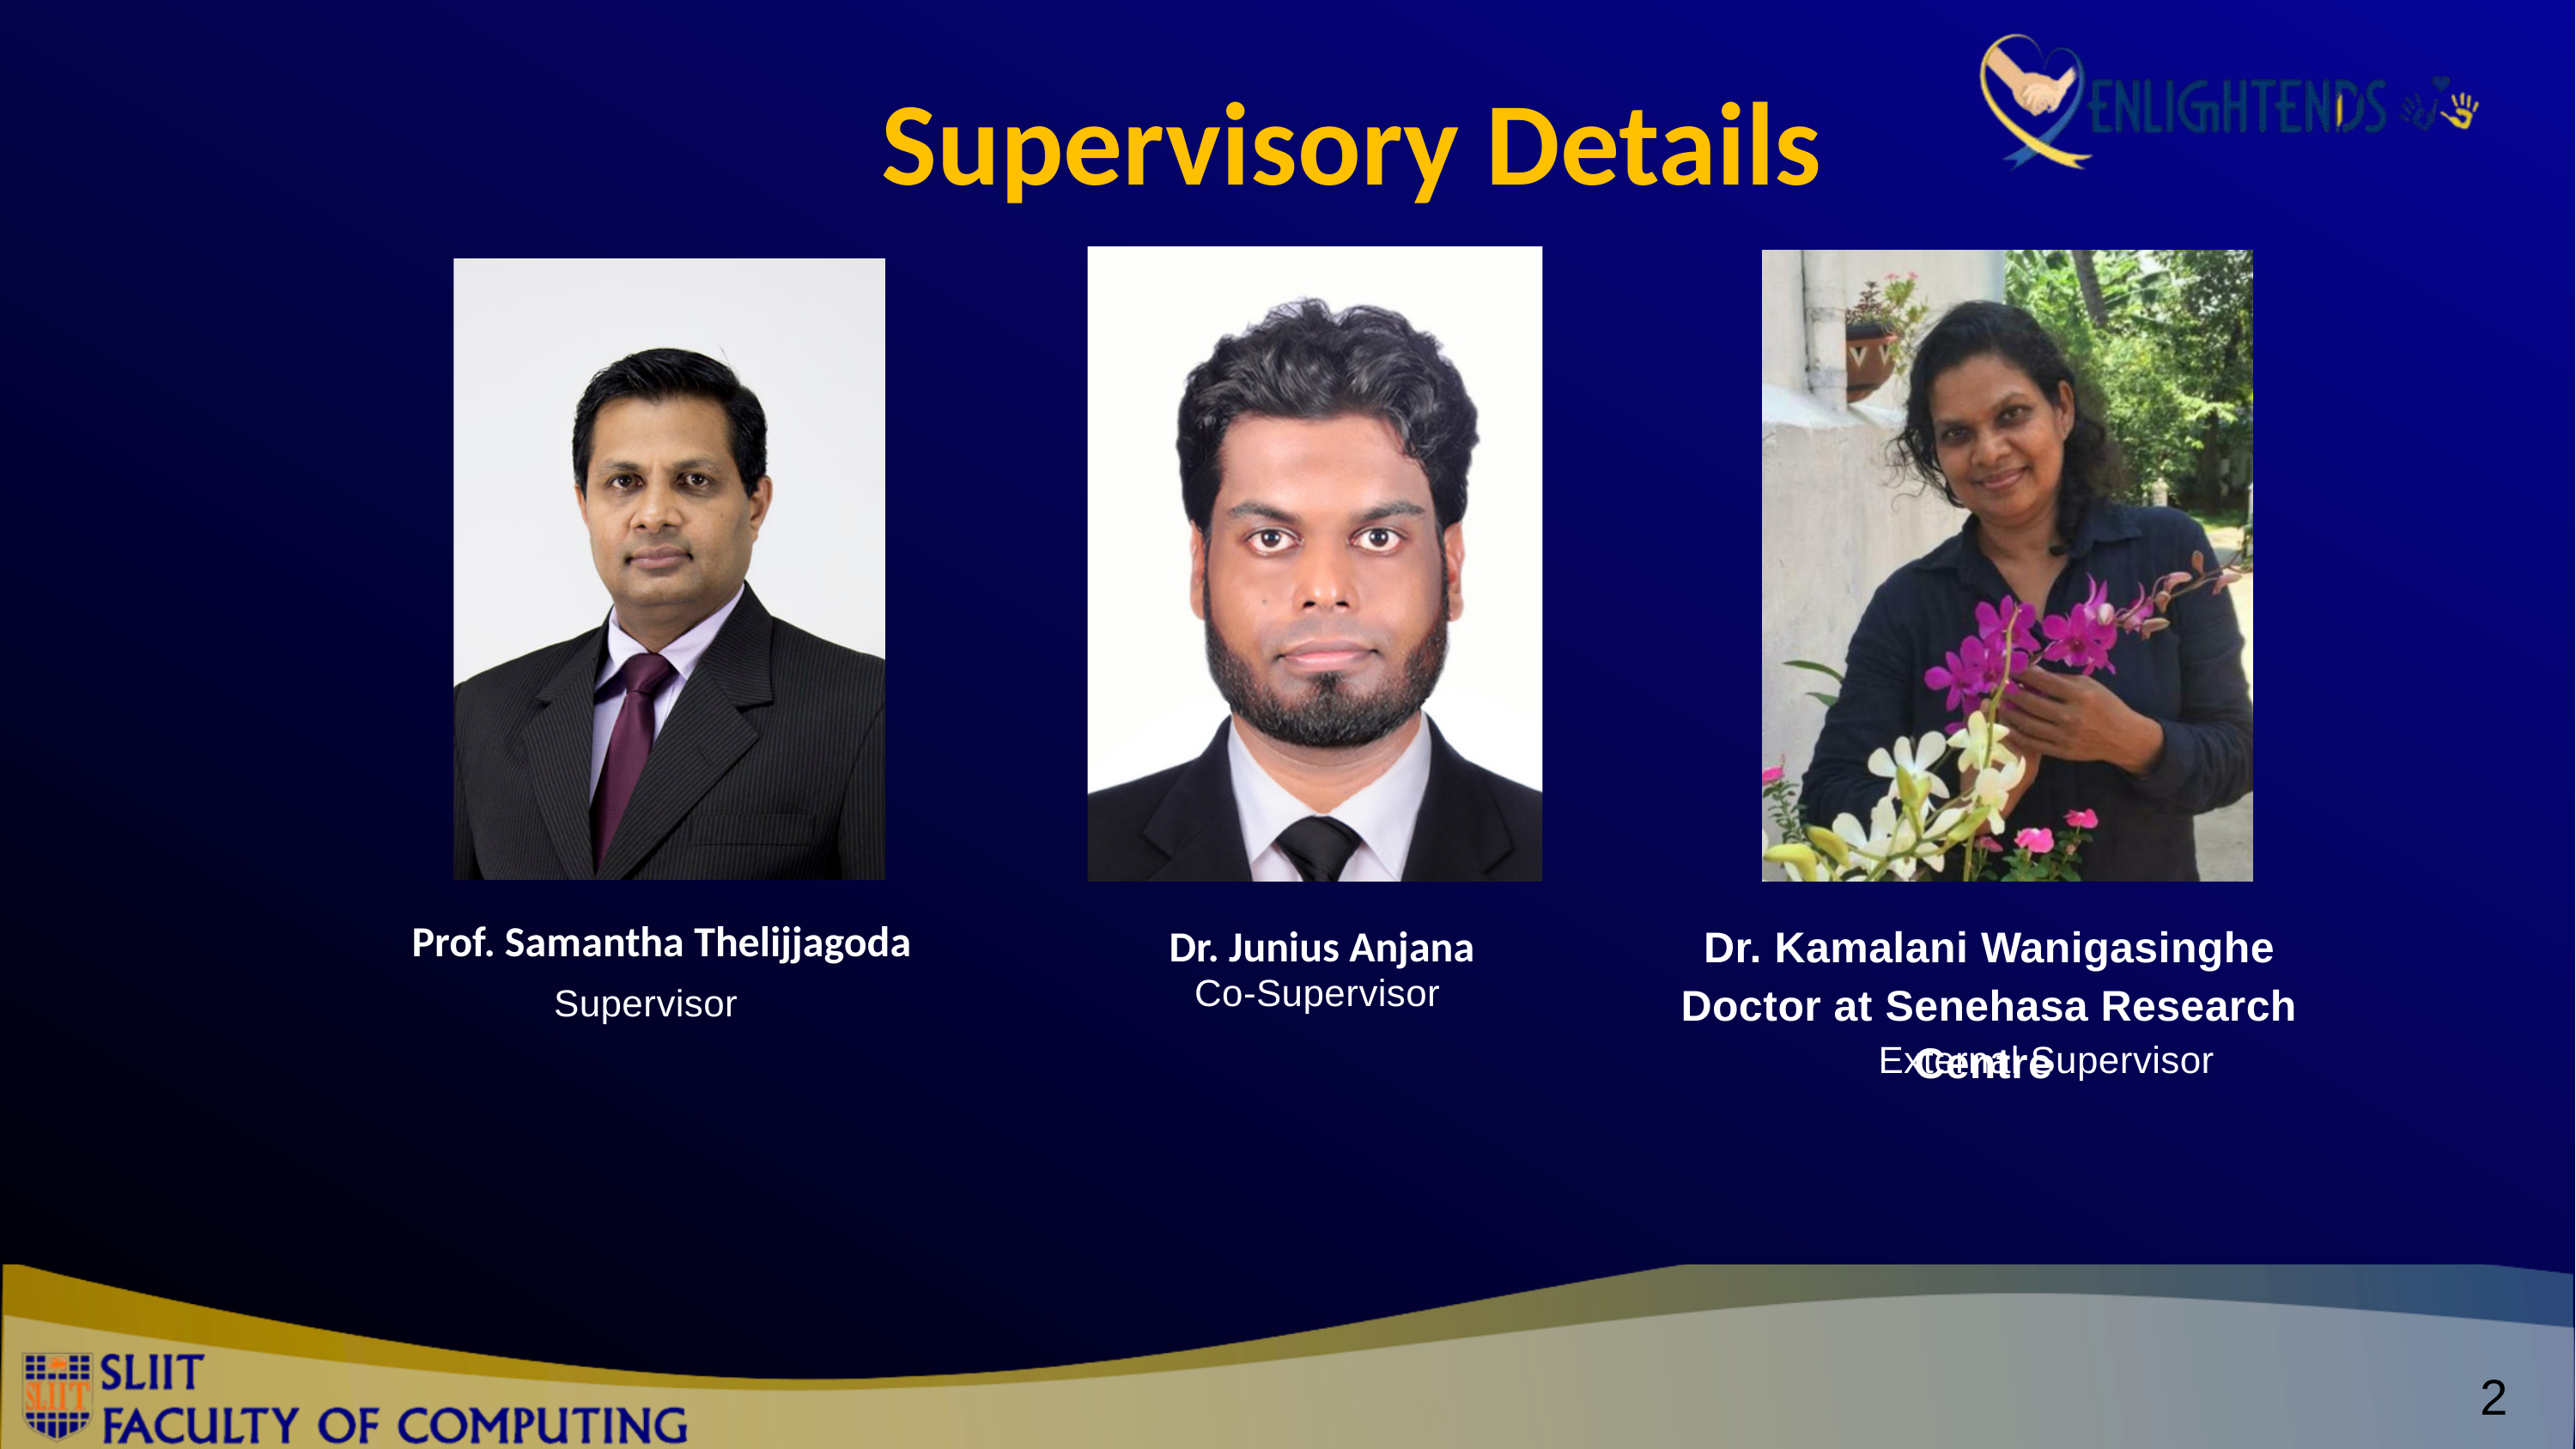

Supervisory Details

Dr. Kamalani Wanigasinghe
Doctor at Senehasa Research Centre
Prof. Samantha Thelijjagoda
Dr. Junius Anjana

Co-Supervisor
Supervisor
External Supervisor

2
IT21293030    Jayasuriya S.H.    25J-228